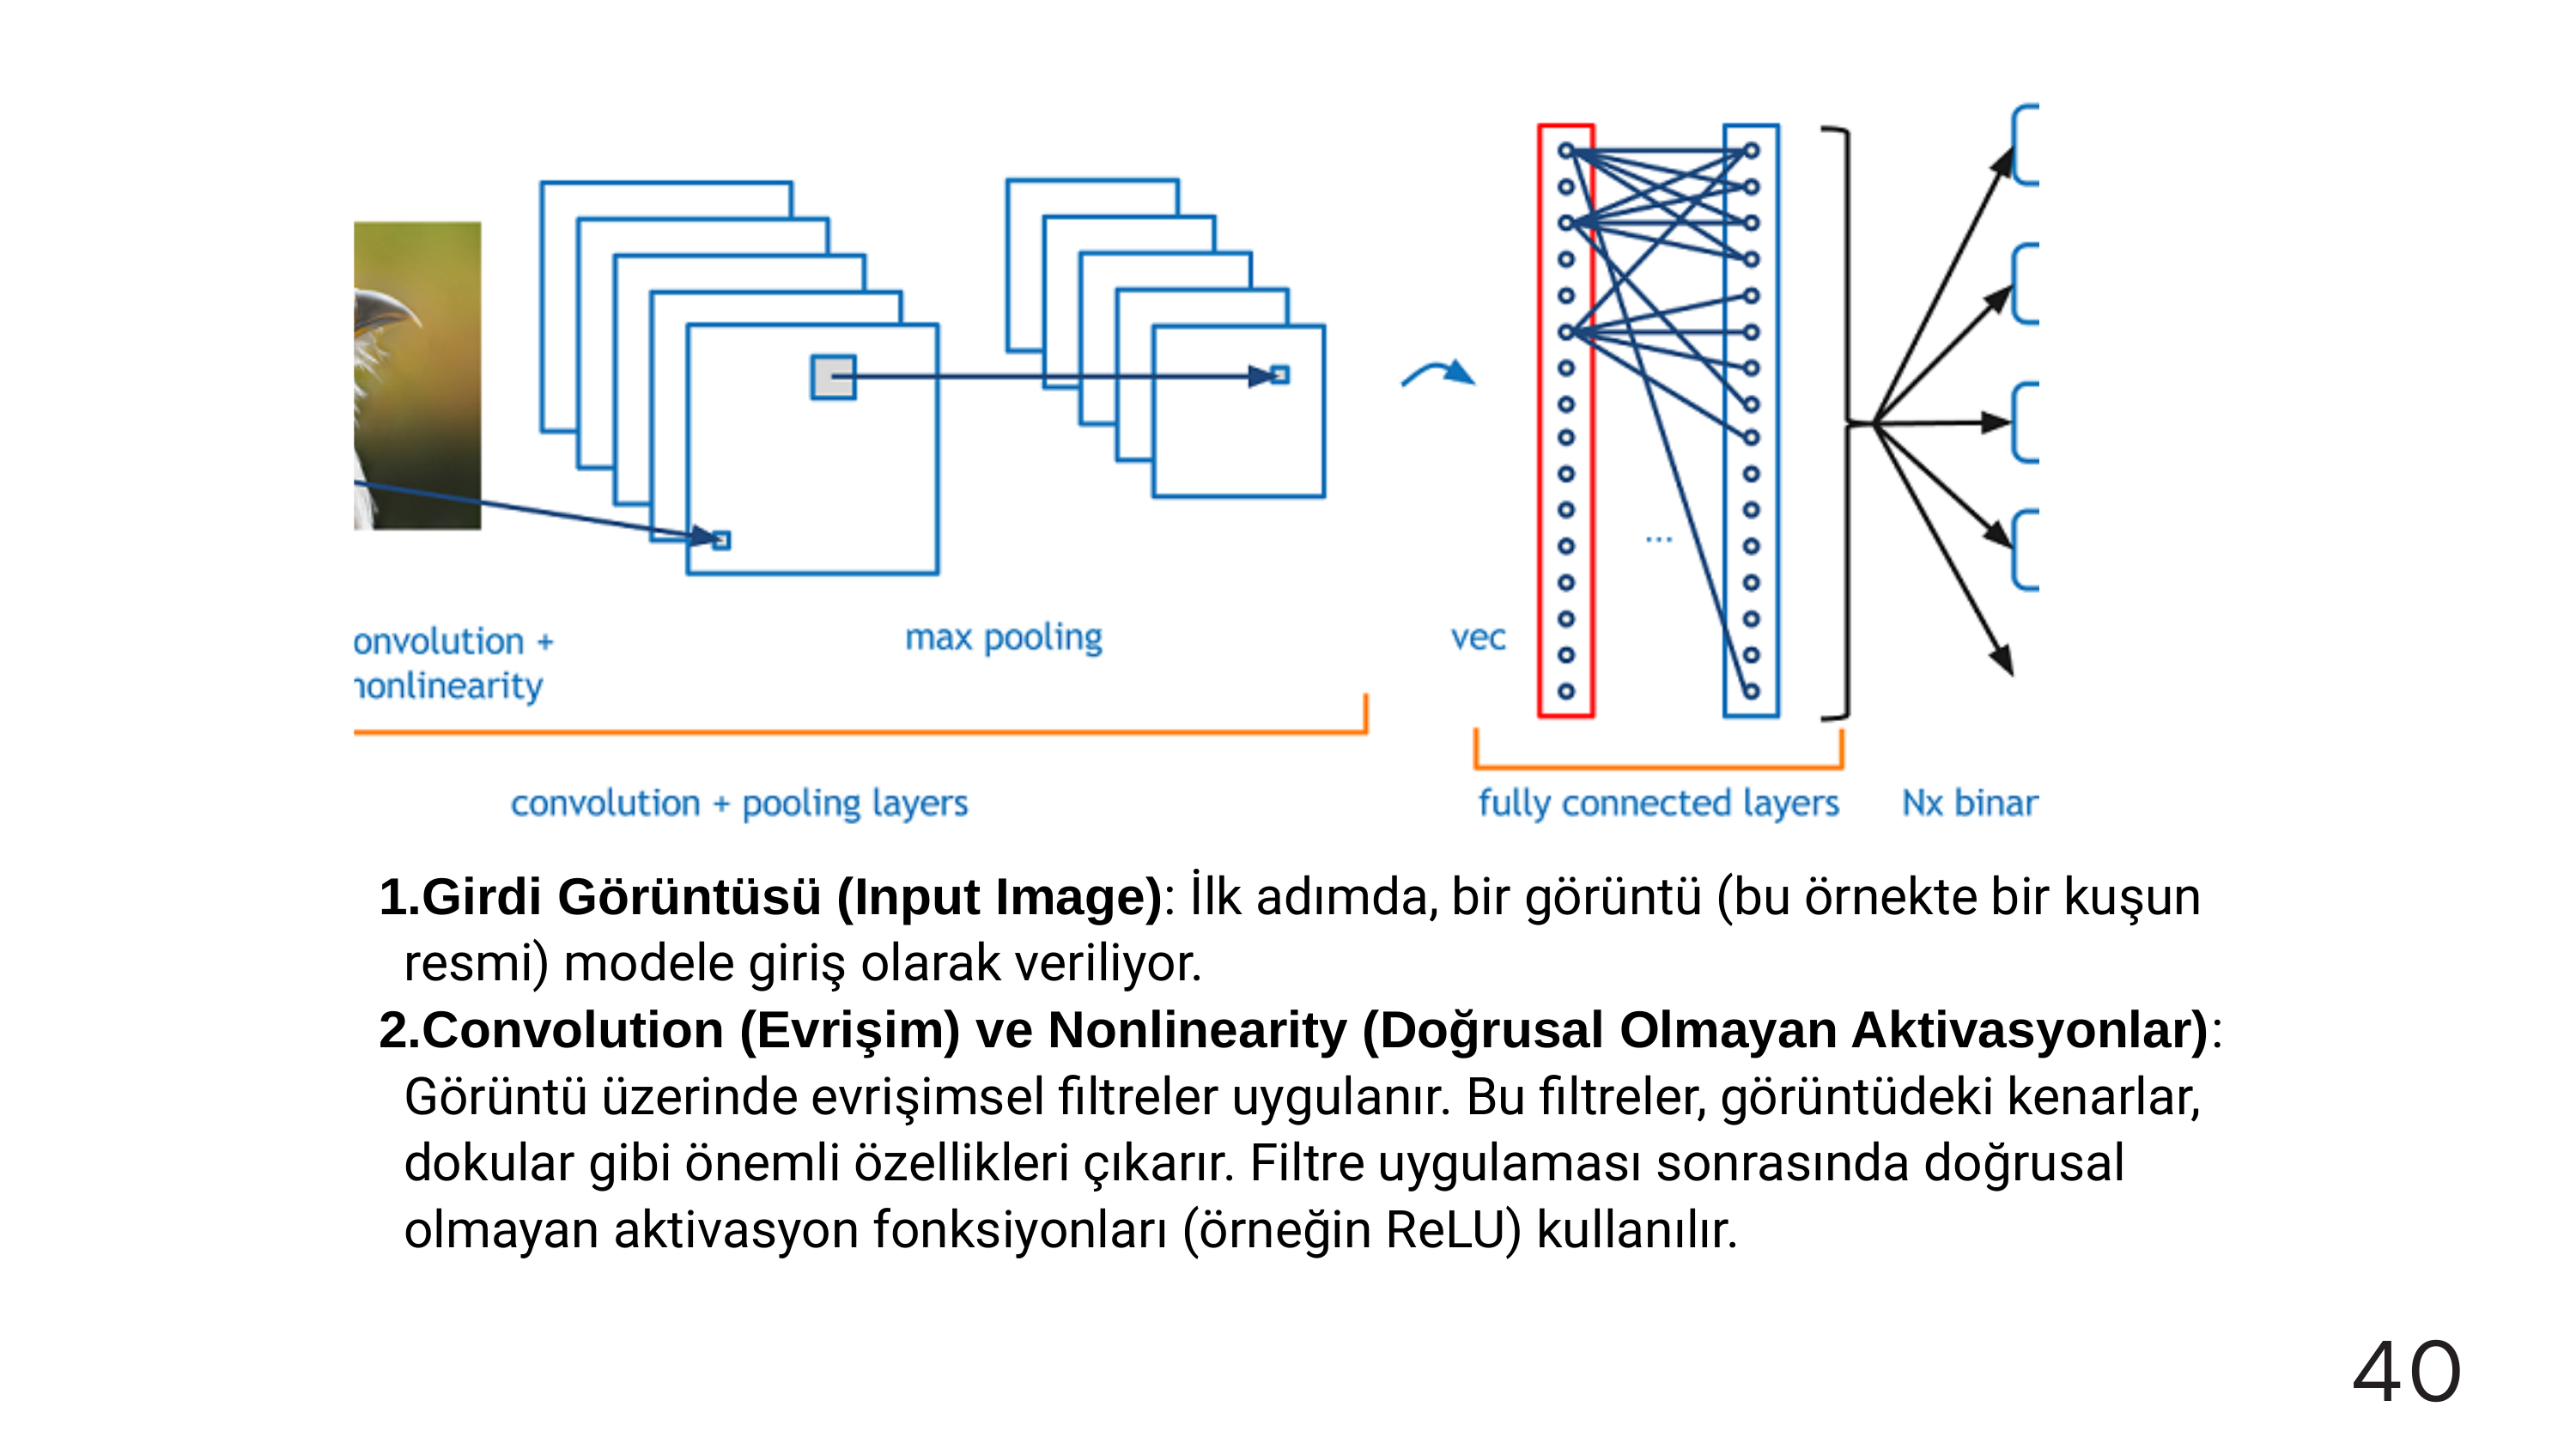

Girdi Görüntüsü (Input Image): İlk adımda, bir görüntü (bu örnekte bir kuşun resmi) modele giriş olarak veriliyor.
Convolution (Evrişim) ve Nonlinearity (Doğrusal Olmayan Aktivasyonlar): Görüntü üzerinde evrişimsel filtreler uygulanır. Bu filtreler, görüntüdeki kenarlar, dokular gibi önemli özellikleri çıkarır. Filtre uygulaması sonrasında doğrusal olmayan aktivasyon fonksiyonları (örneğin ReLU) kullanılır.

40